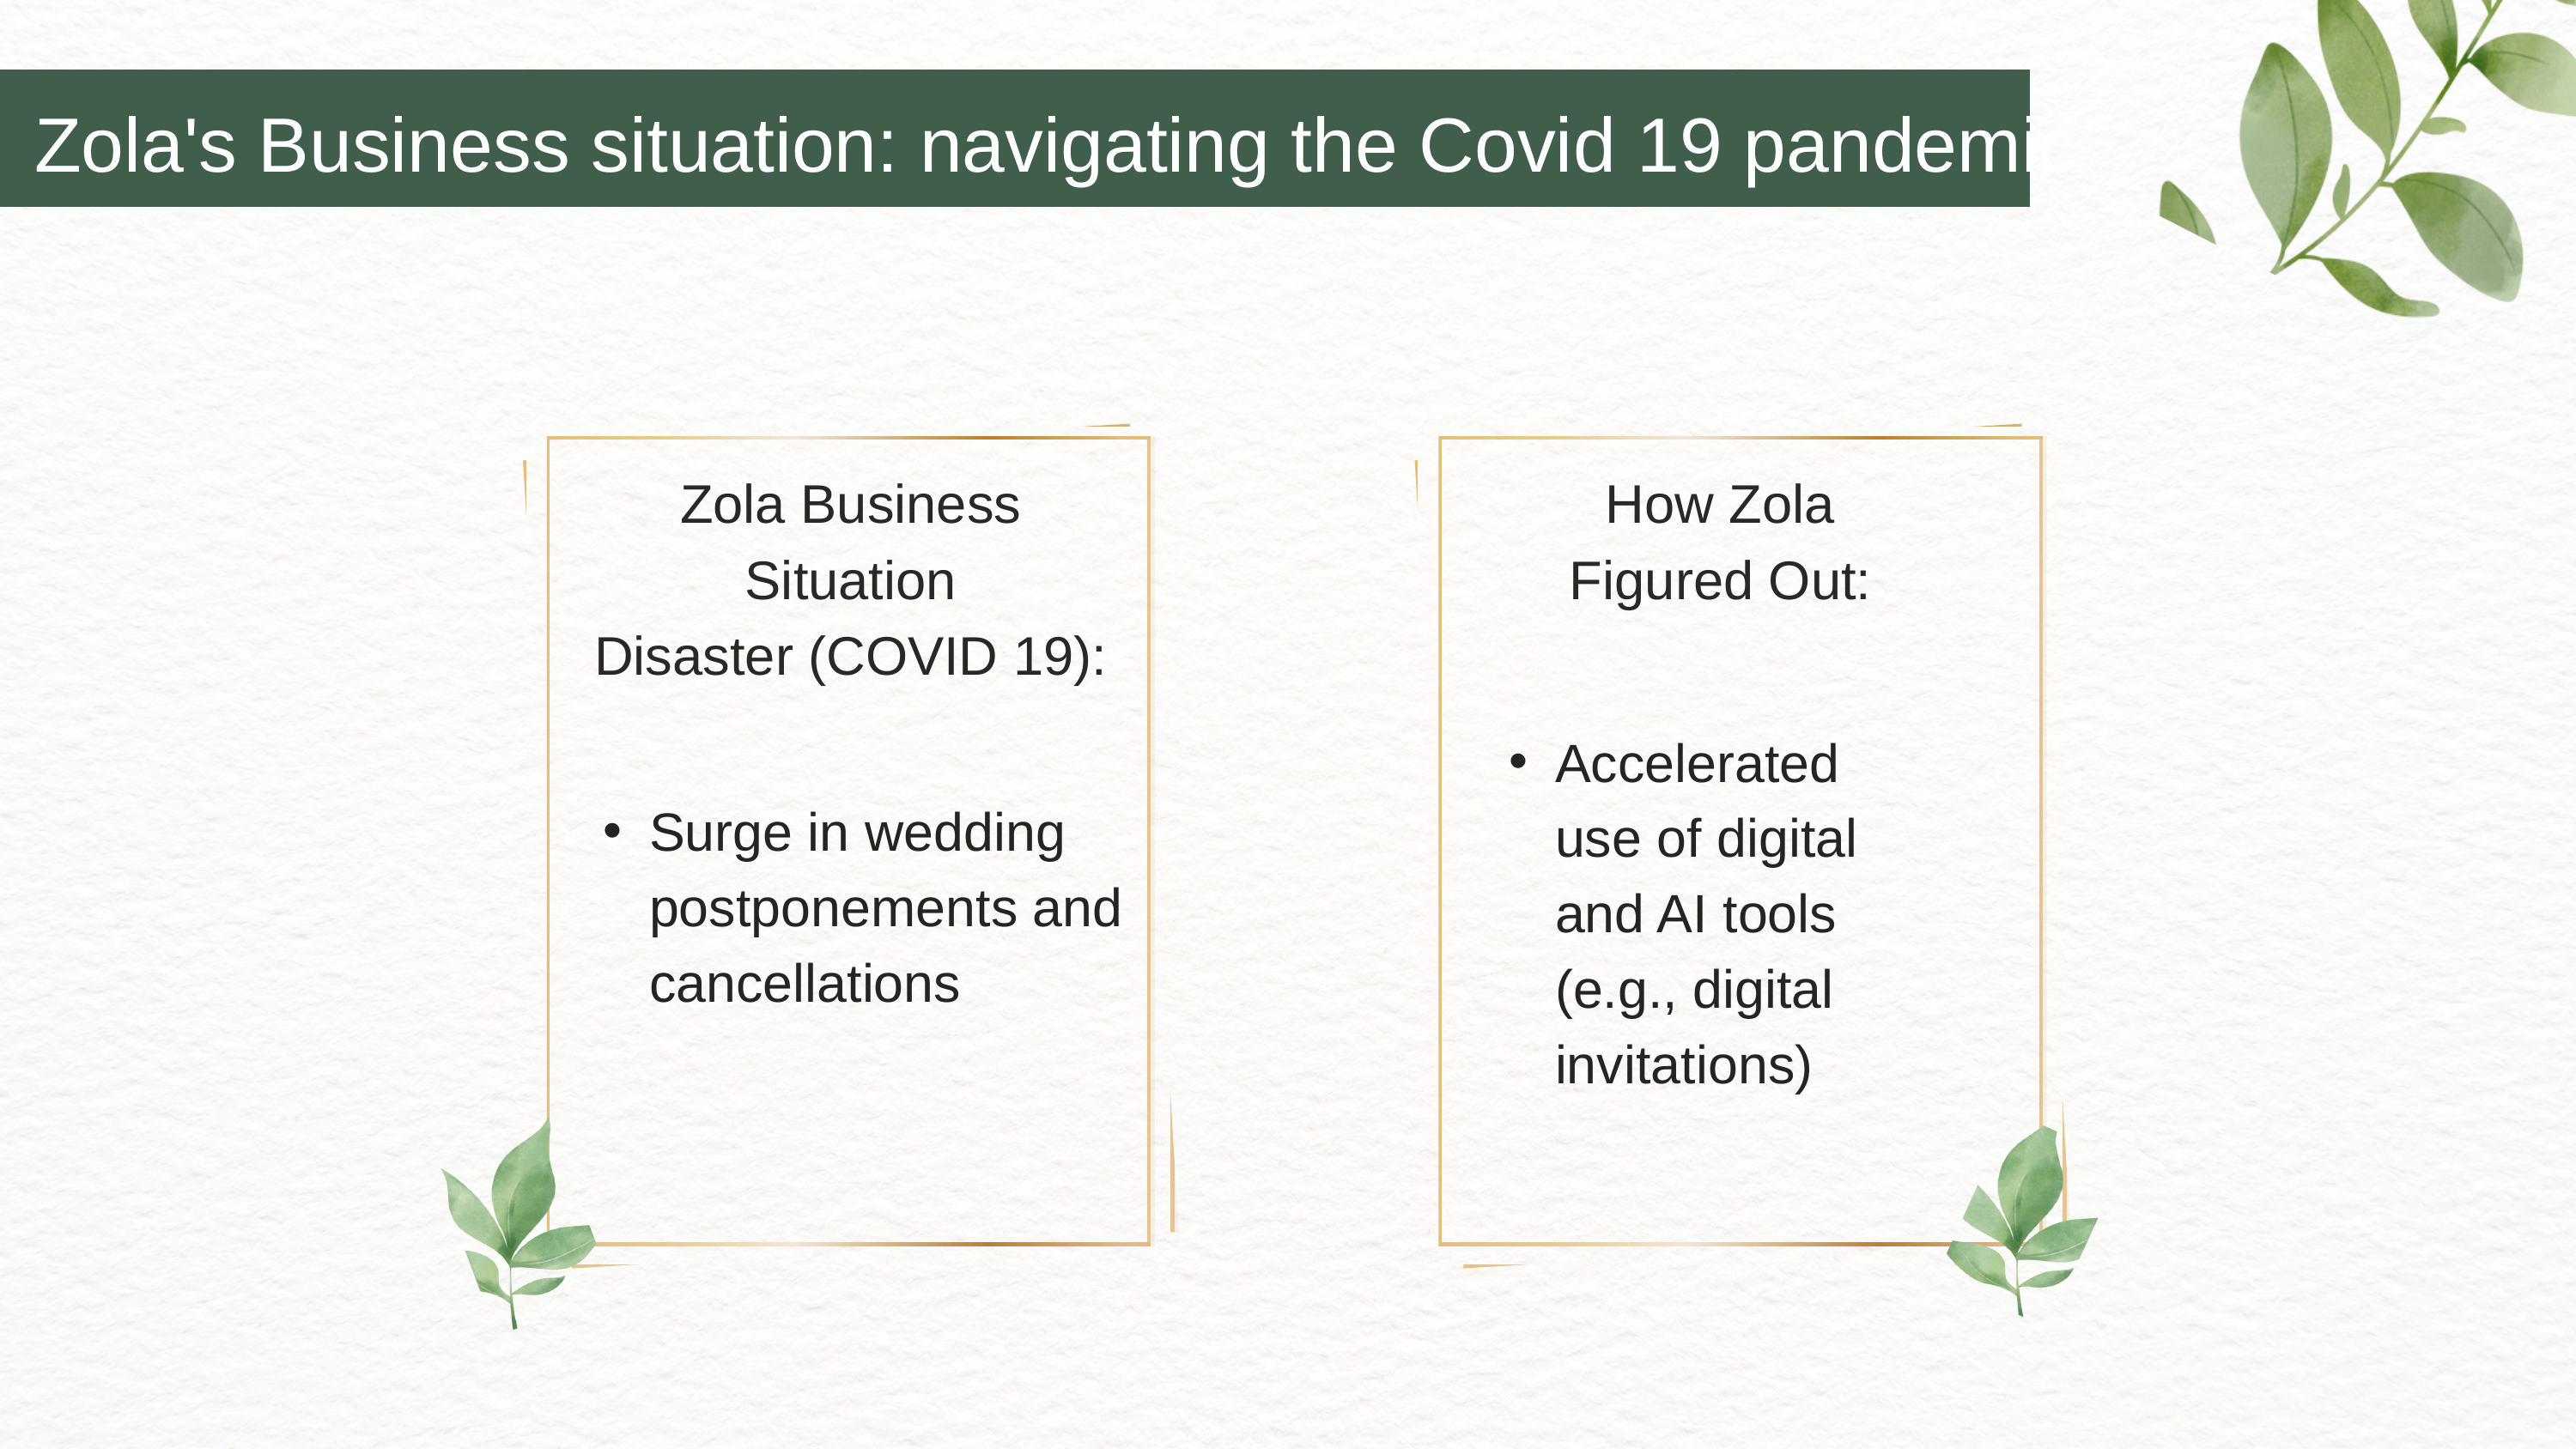

Zola's Business situation: navigating the Covid 19 pandemic

Zola Business Situation
Disaster (COVID 19):

How Zola Figured Out:

Accelerated use of digital and AI tools (e.g., digital invitations)
Surge in wedding postponements and cancellations